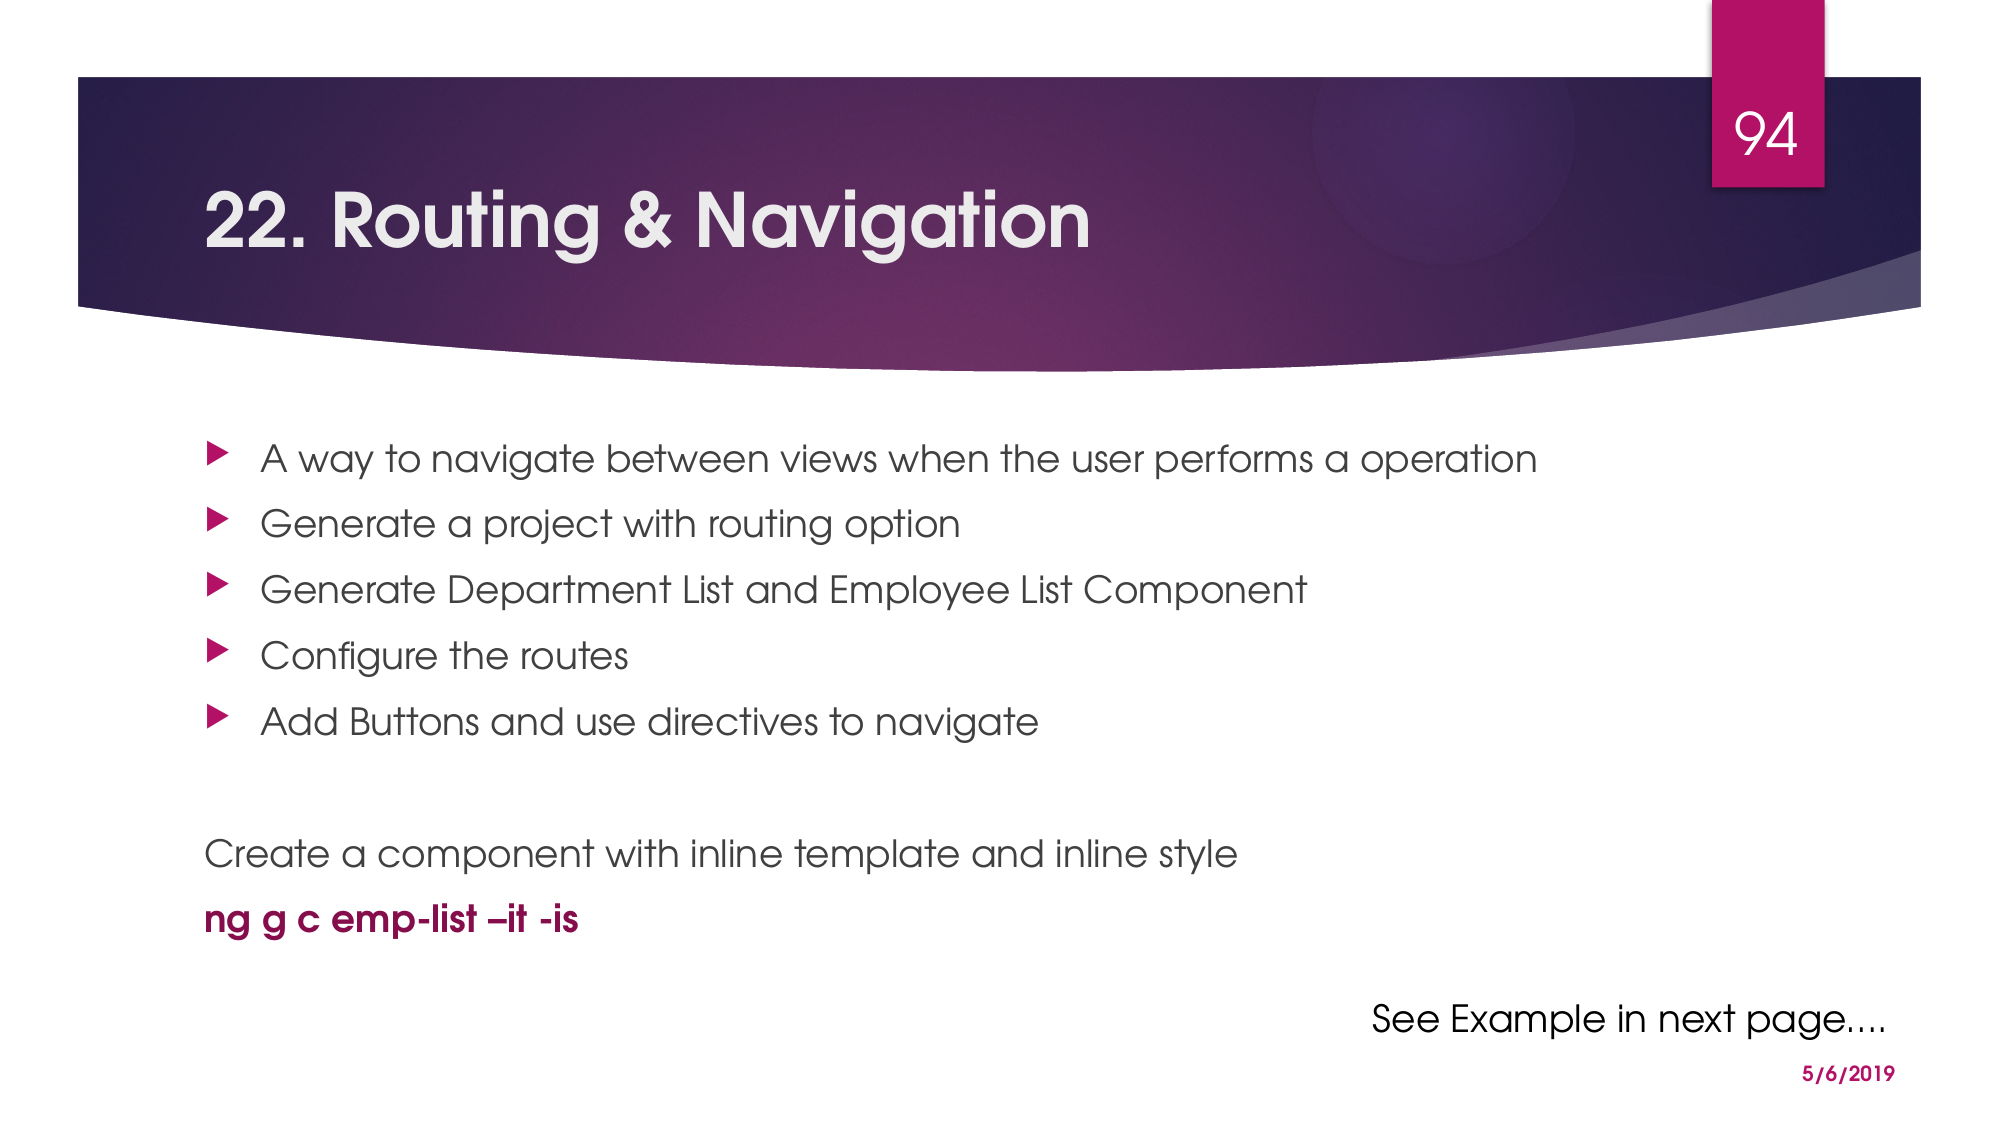

94
# 22. Routing & Navigation
A way to navigate between views when the user performs a operation
Generate a project with routing option
Generate Department List and Employee List Component
Configure the routes
Add Buttons and use directives to navigate

Create a component with inline template and inline style
ng g c emp-list –it -is
See Example in next page….
5/6/2019